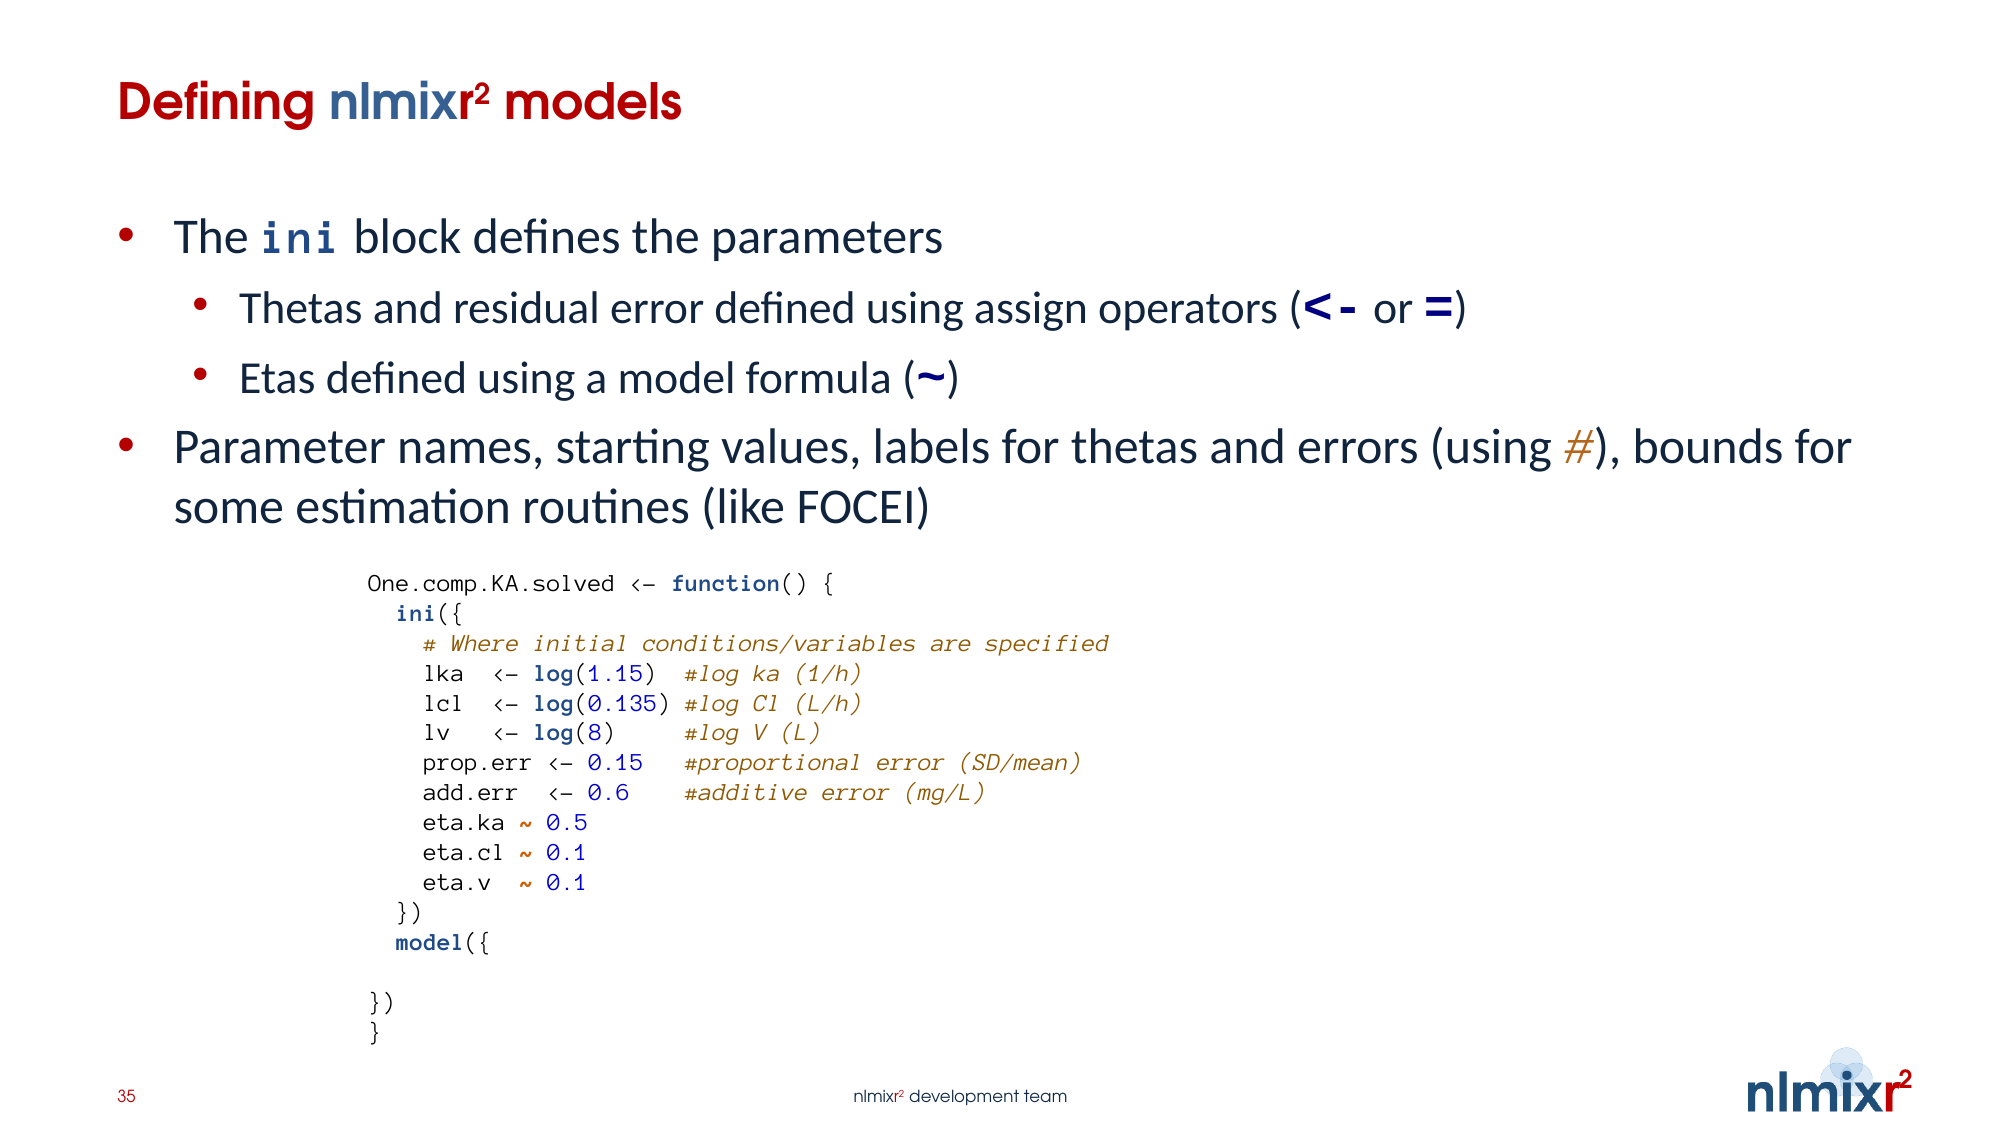

# Defining nlmixr2 models
The ini block defines the parameters
Thetas and residual error defined using assign operators (<- or =)
Etas defined using a model formula (~)
Parameter names, starting values, labels for thetas and errors (using #), bounds for some estimation routines (like FOCEI)

One.comp.KA.solved <- function() {
  ini({
    # Where initial conditions/variables are specified
    lka  <- log(1.15)  #log ka (1/h)
    lcl  <- log(0.135) #log Cl (L/h)
    lv   <- log(8)     #log V (L)
    prop.err <- 0.15   #proportional error (SD/mean)
    add.err  <- 0.6    #additive error (mg/L)
    eta.ka ~ 0.5
    eta.cl ~ 0.1
    eta.v  ~ 0.1
  })
  model({
})
}
35
nlmixr2 development team